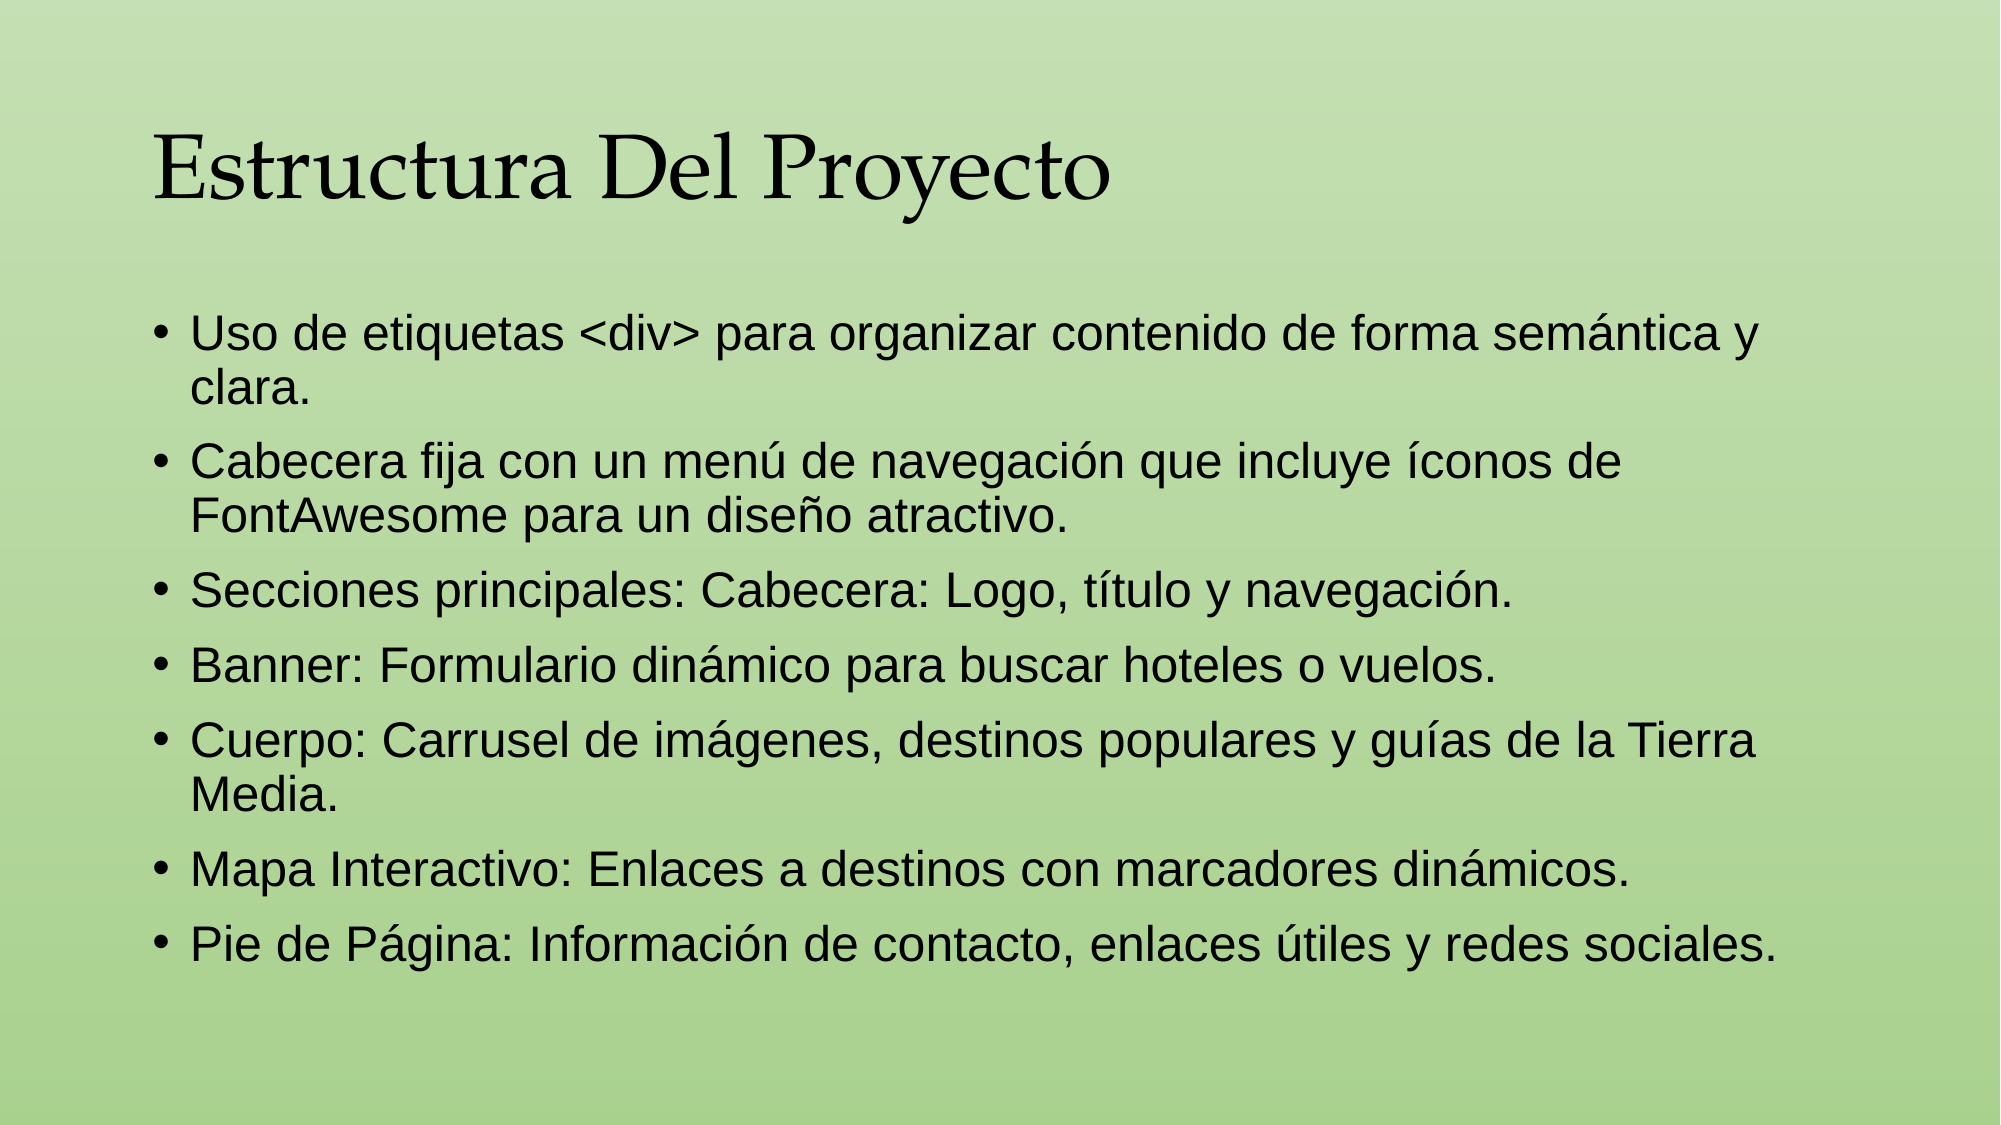

# Estructura Del Proyecto
Uso de etiquetas <div> para organizar contenido de forma semántica y clara.
Cabecera fija con un menú de navegación que incluye íconos de FontAwesome para un diseño atractivo.
Secciones principales: Cabecera: Logo, título y navegación.
Banner: Formulario dinámico para buscar hoteles o vuelos.
Cuerpo: Carrusel de imágenes, destinos populares y guías de la Tierra Media.
Mapa Interactivo: Enlaces a destinos con marcadores dinámicos.
Pie de Página: Información de contacto, enlaces útiles y redes sociales.